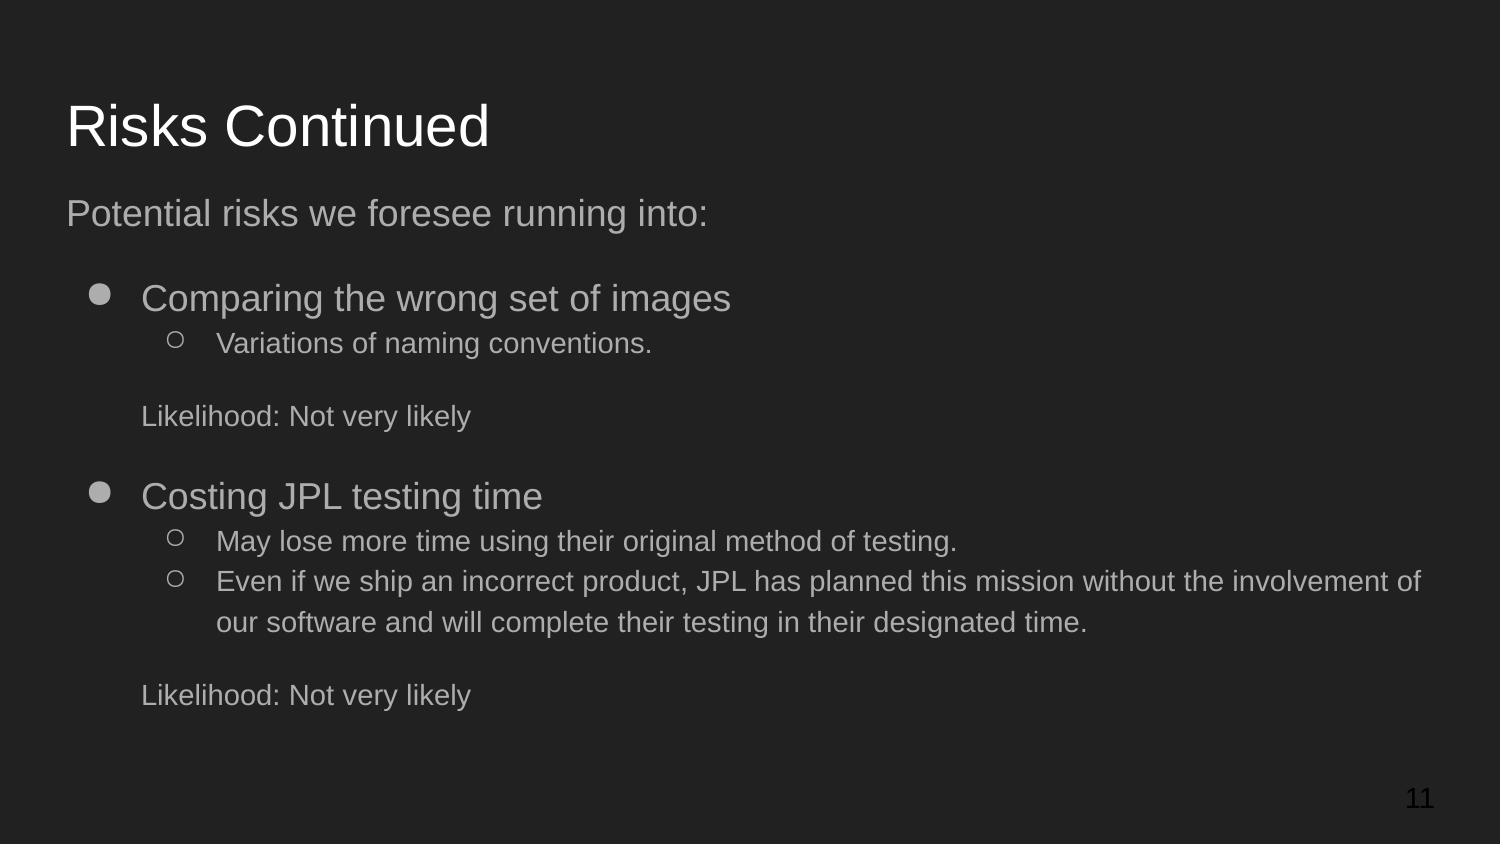

# Risks Continued
Potential risks we foresee running into:
Comparing the wrong set of images
Variations of naming conventions.
Likelihood: Not very likely
Costing JPL testing time
May lose more time using their original method of testing.
Even if we ship an incorrect product, JPL has planned this mission without the involvement of our software and will complete their testing in their designated time.
Likelihood: Not very likely
11